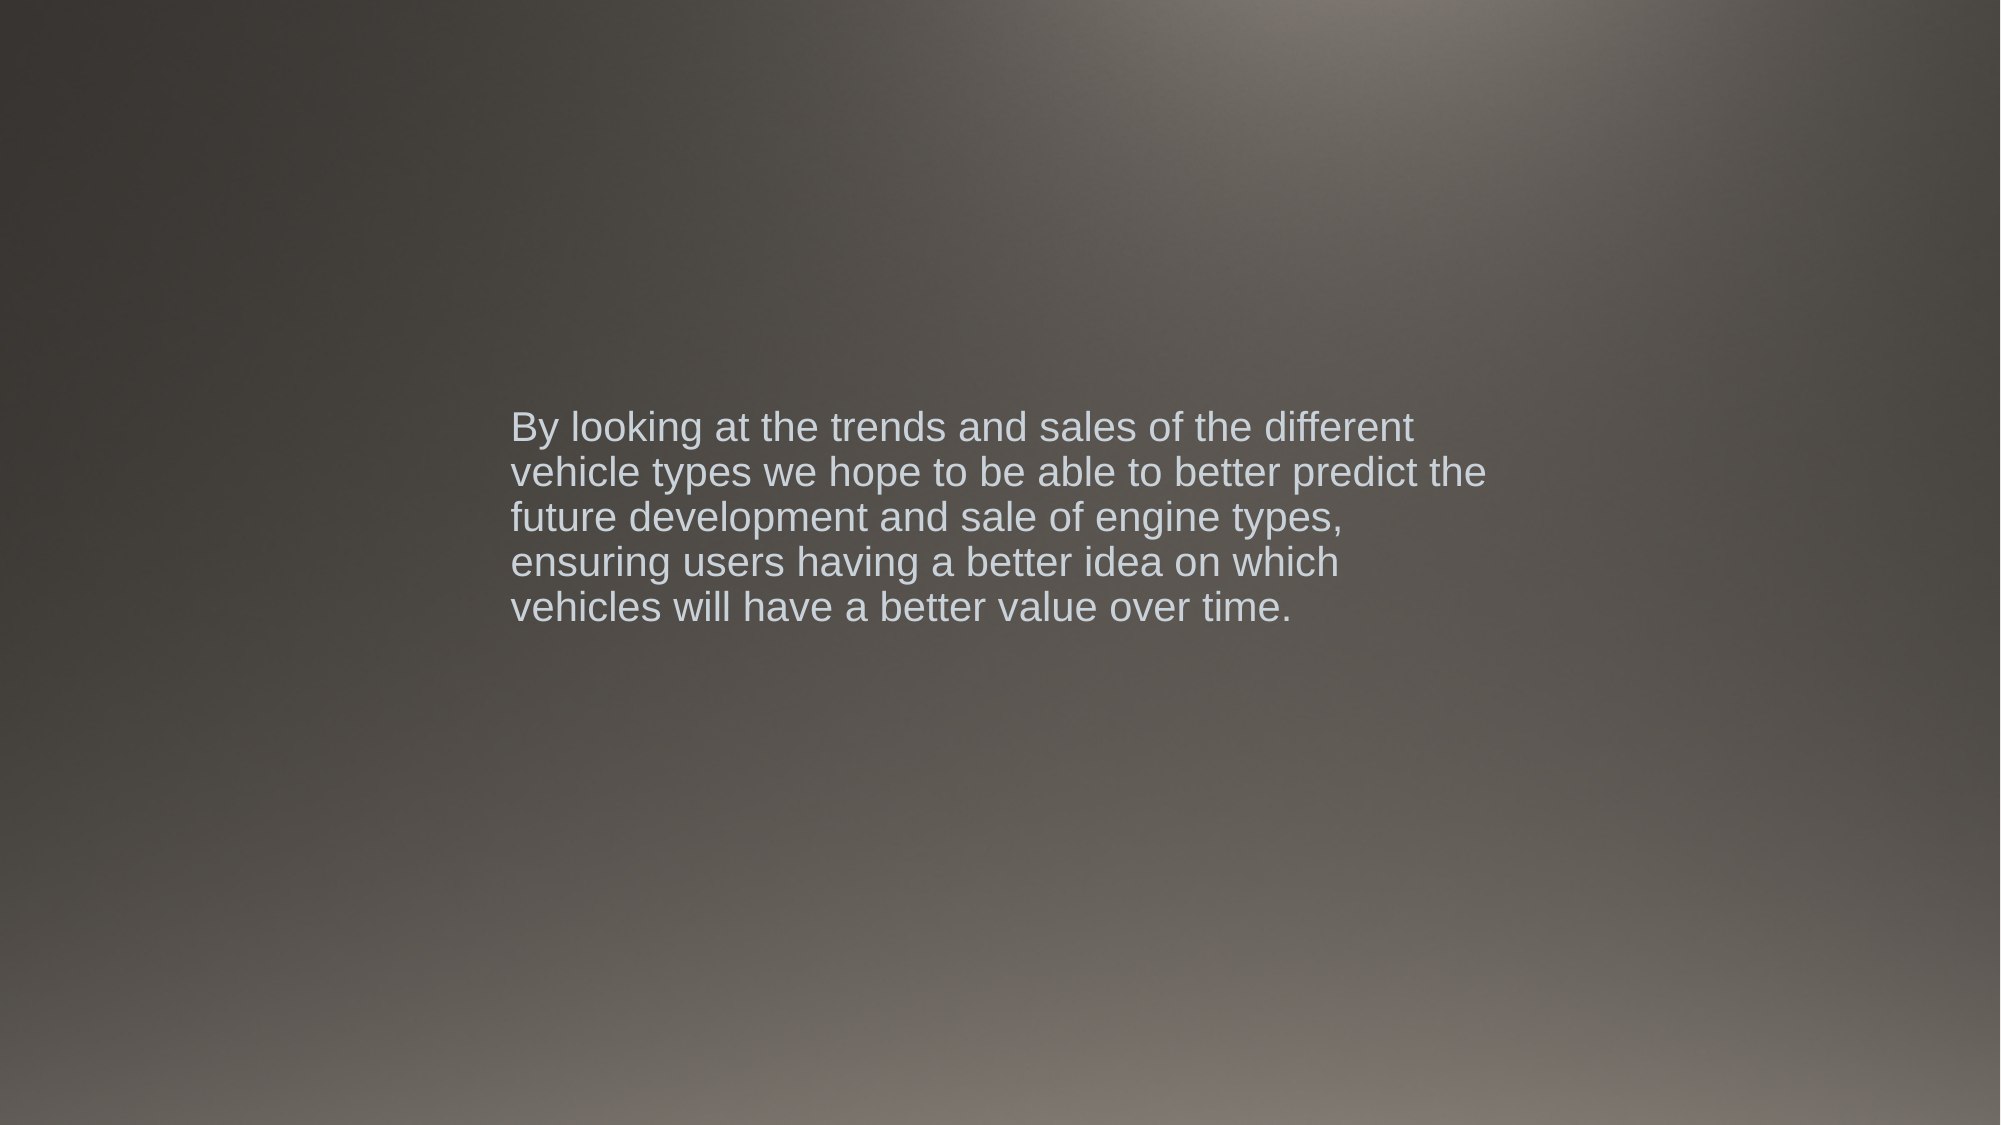

# By looking at the trends and sales of the different vehicle types we hope to be able to better predict the future development and sale of engine types, ensuring users having a better idea on which vehicles will have a better value over time.